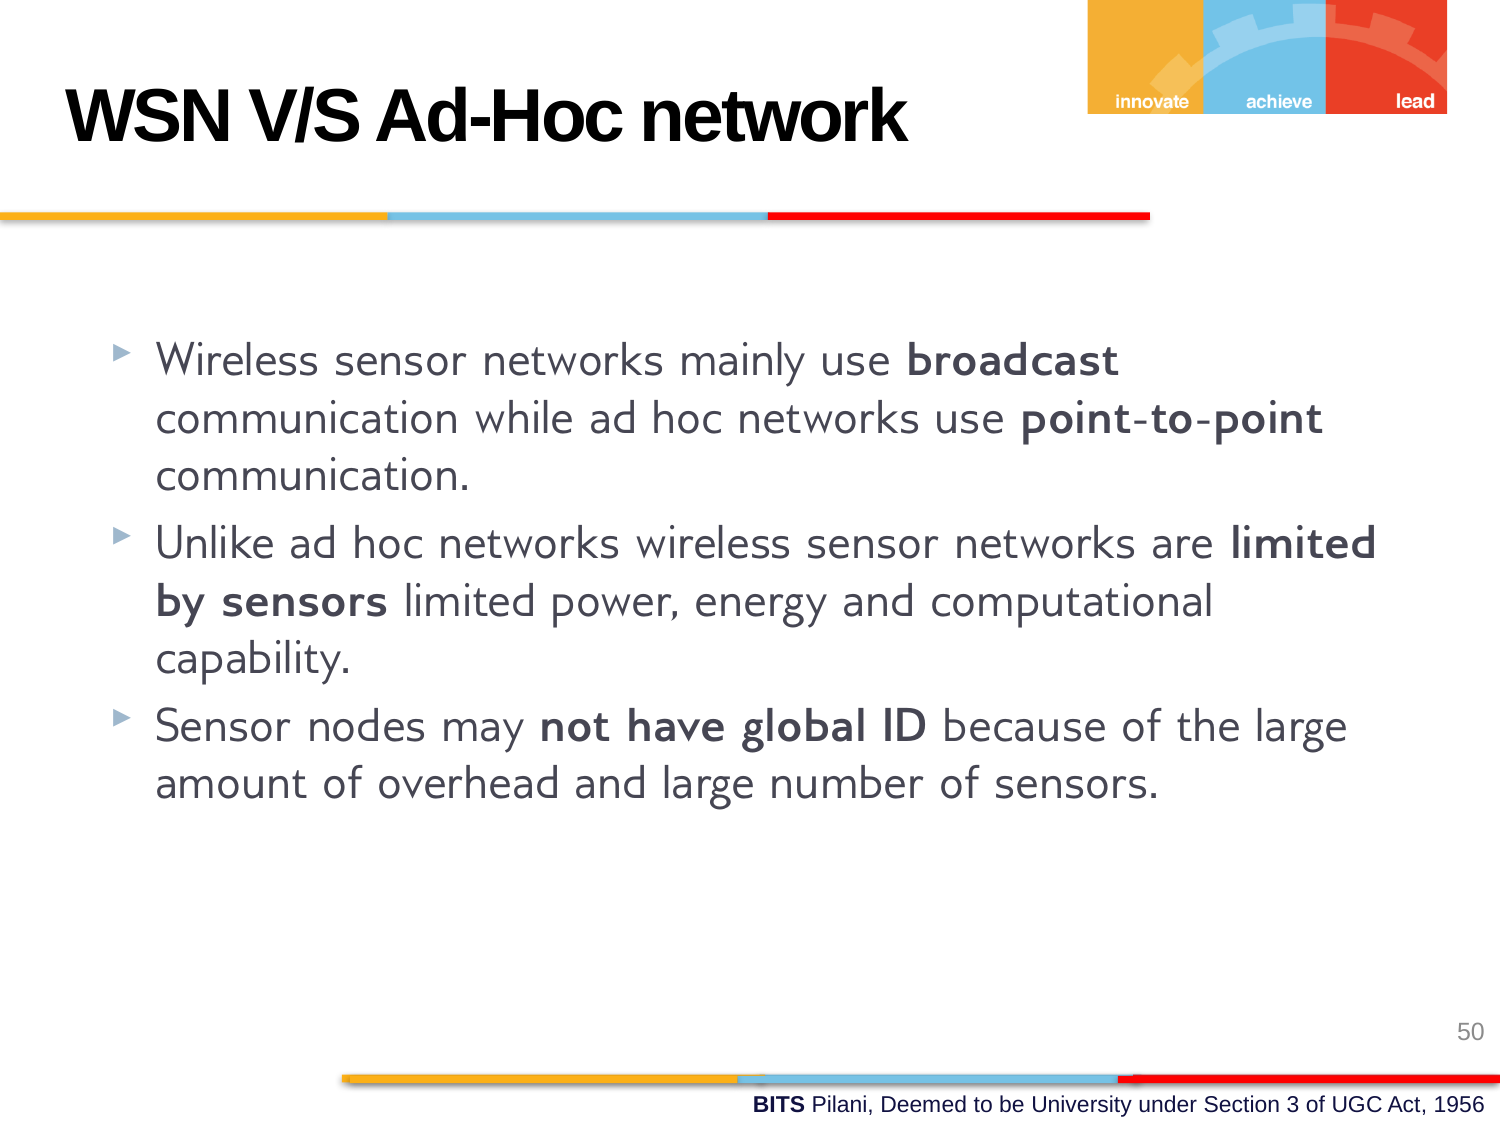

WSN V/S Ad-Hoc network

Wireless sensor networks mainly use broadcast communication while ad hoc networks use point-to-point communication.
Unlike ad hoc networks wireless sensor networks are limited by sensors limited power, energy and computational capability.
Sensor nodes may not have global ID because of the large amount of overhead and large number of sensors.

50